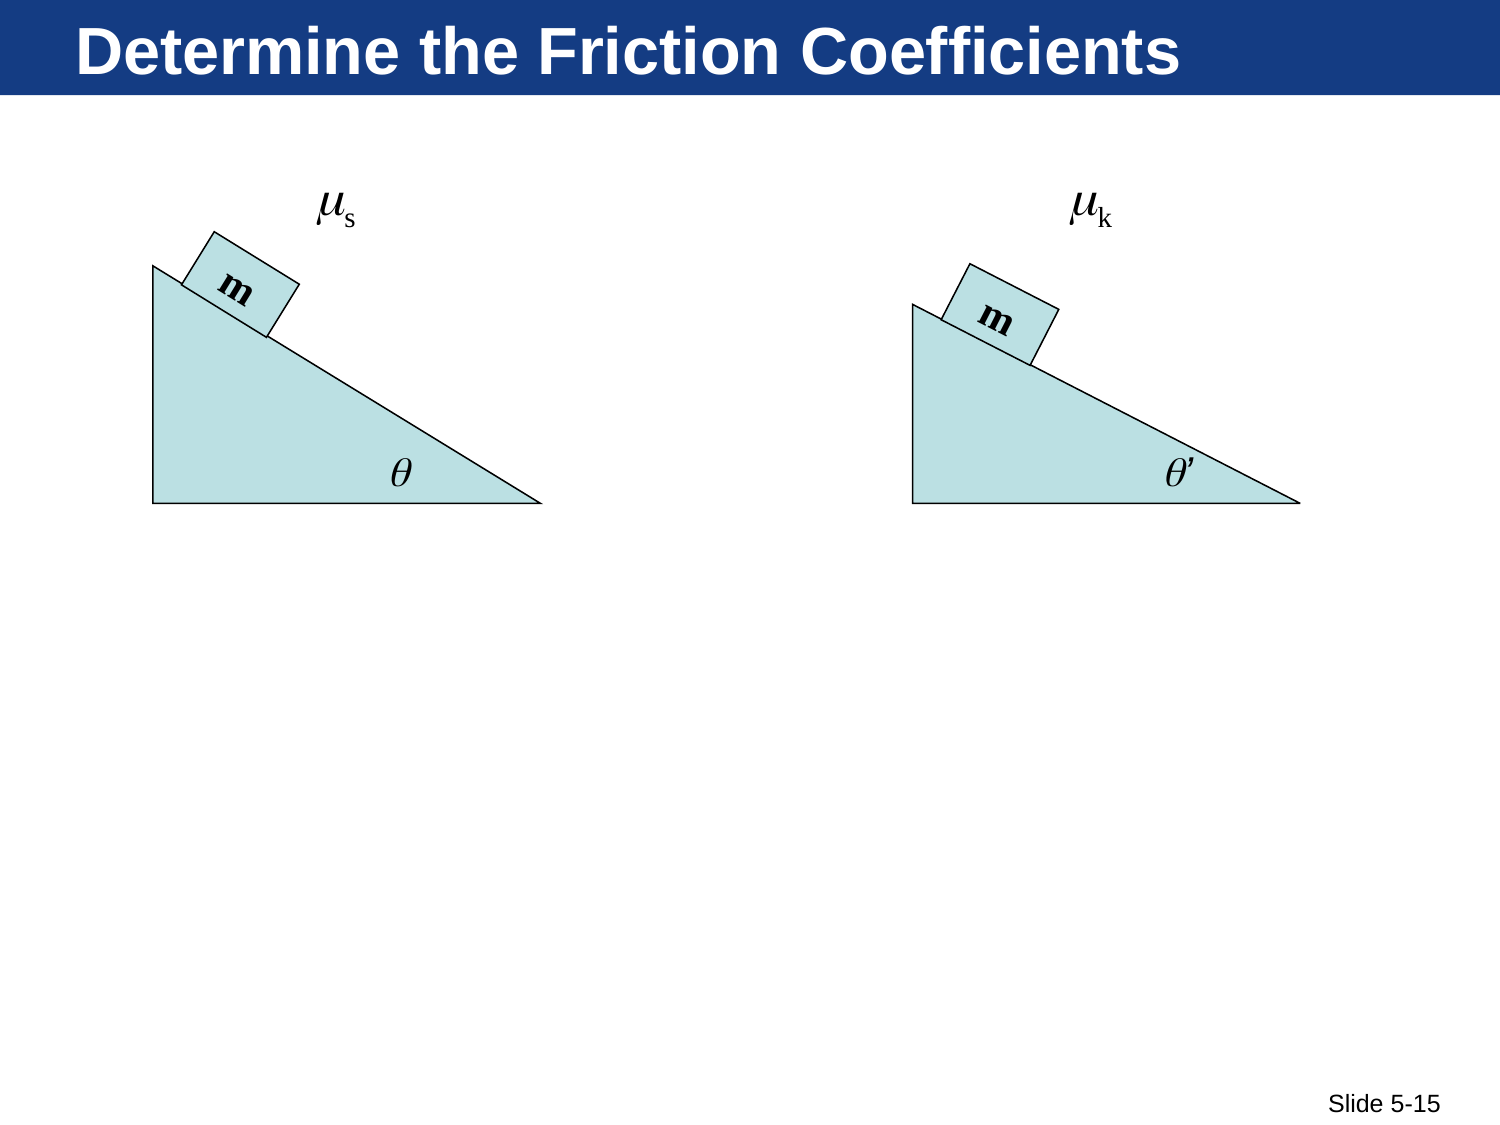

# Determine the Friction Coefficients
μs
μk
m

m

θ
θ’